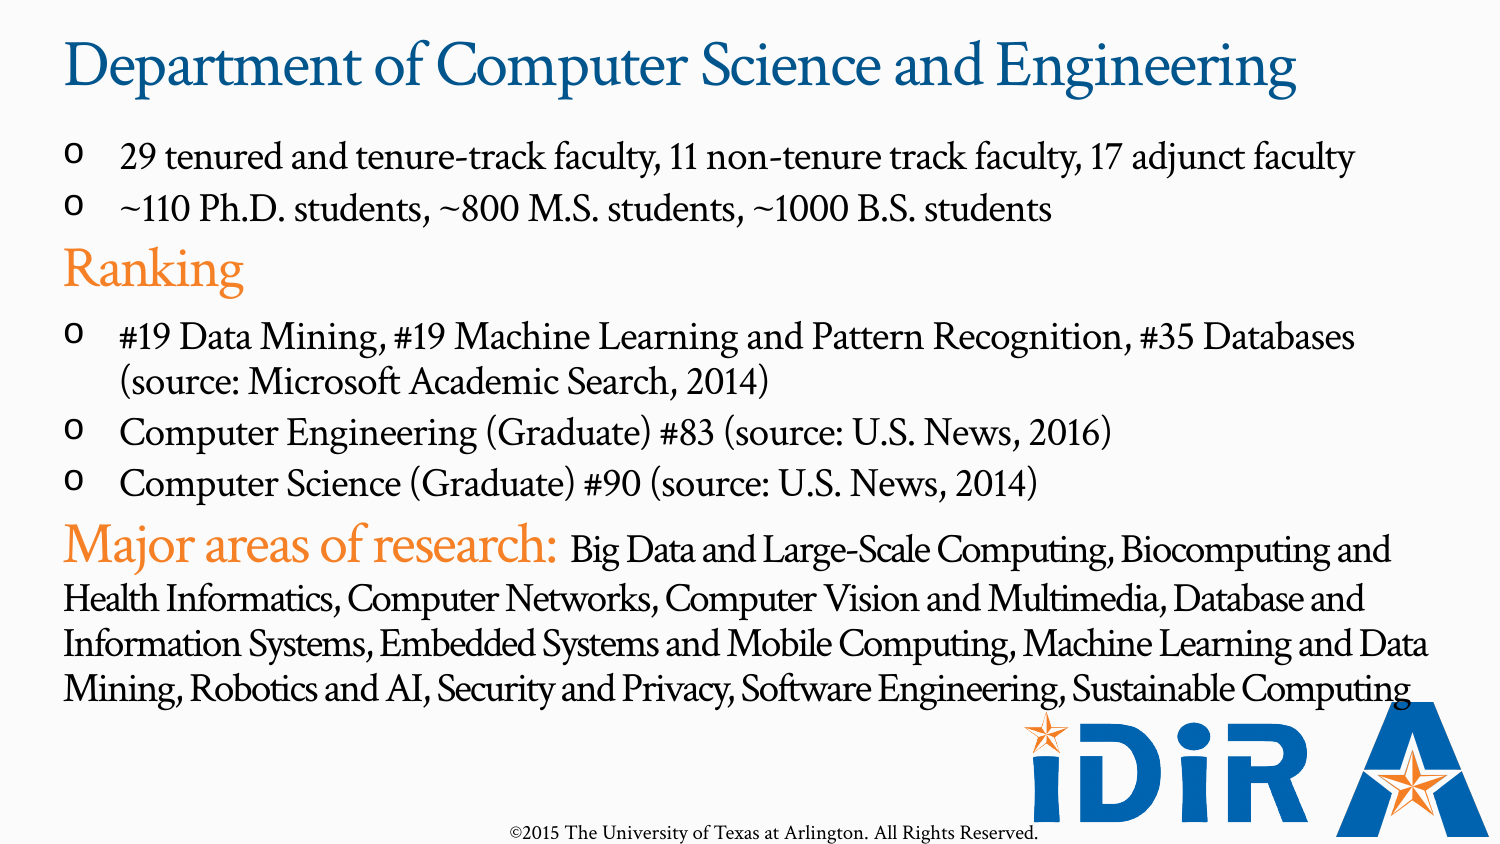

# Department of Computer Science and Engineering
29 tenured and tenure-track faculty, 11 non-tenure track faculty, 17 adjunct faculty
~110 Ph.D. students, ~800 M.S. students, ~1000 B.S. students
Ranking
#19 Data Mining, #19 Machine Learning and Pattern Recognition, #35 Databases (source: Microsoft Academic Search, 2014)
Computer Engineering (Graduate) #83 (source: U.S. News, 2016)
Computer Science (Graduate) #90 (source: U.S. News, 2014)
Major areas of research: Big Data and Large-Scale Computing, Biocomputing and Health Informatics, Computer Networks, Computer Vision and Multimedia, Database and Information Systems, Embedded Systems and Mobile Computing, Machine Learning and Data Mining, Robotics and AI, Security and Privacy, Software Engineering, Sustainable Computing
©2015 The University of Texas at Arlington. All Rights Reserved.